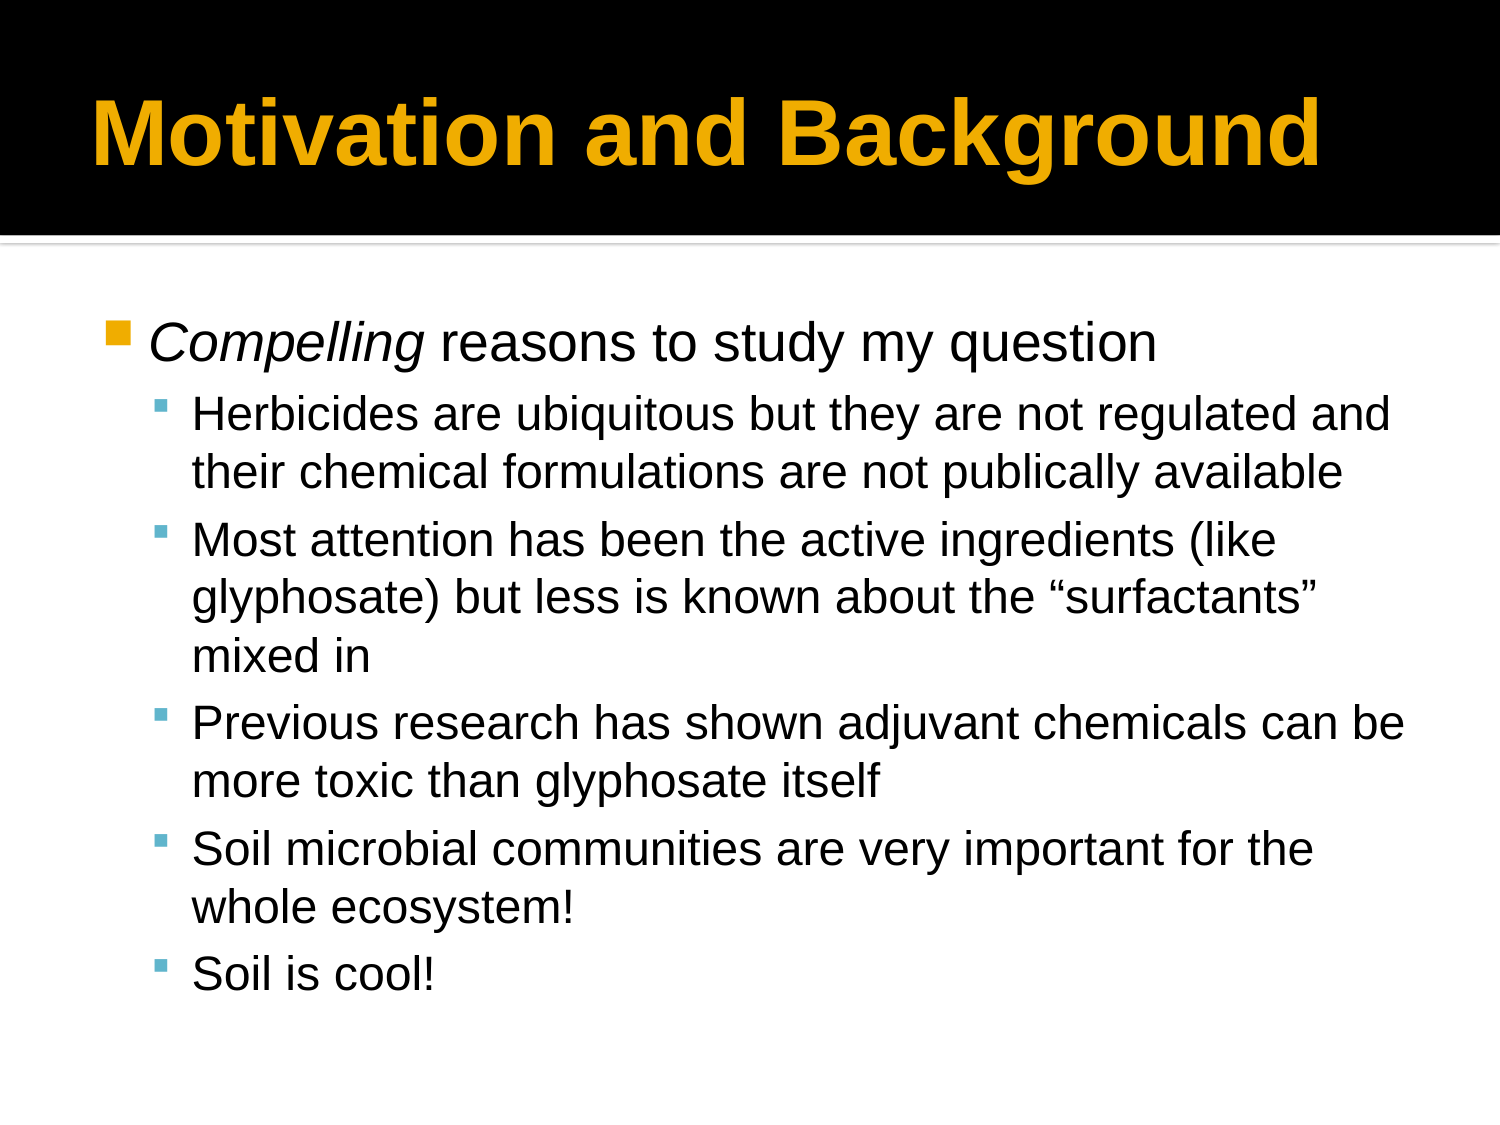

# Motivation and Background
Compelling reasons to study my question
Herbicides are ubiquitous but they are not regulated and their chemical formulations are not publically available
Most attention has been the active ingredients (like glyphosate) but less is known about the “surfactants” mixed in
Previous research has shown adjuvant chemicals can be more toxic than glyphosate itself
Soil microbial communities are very important for the whole ecosystem!
Soil is cool!